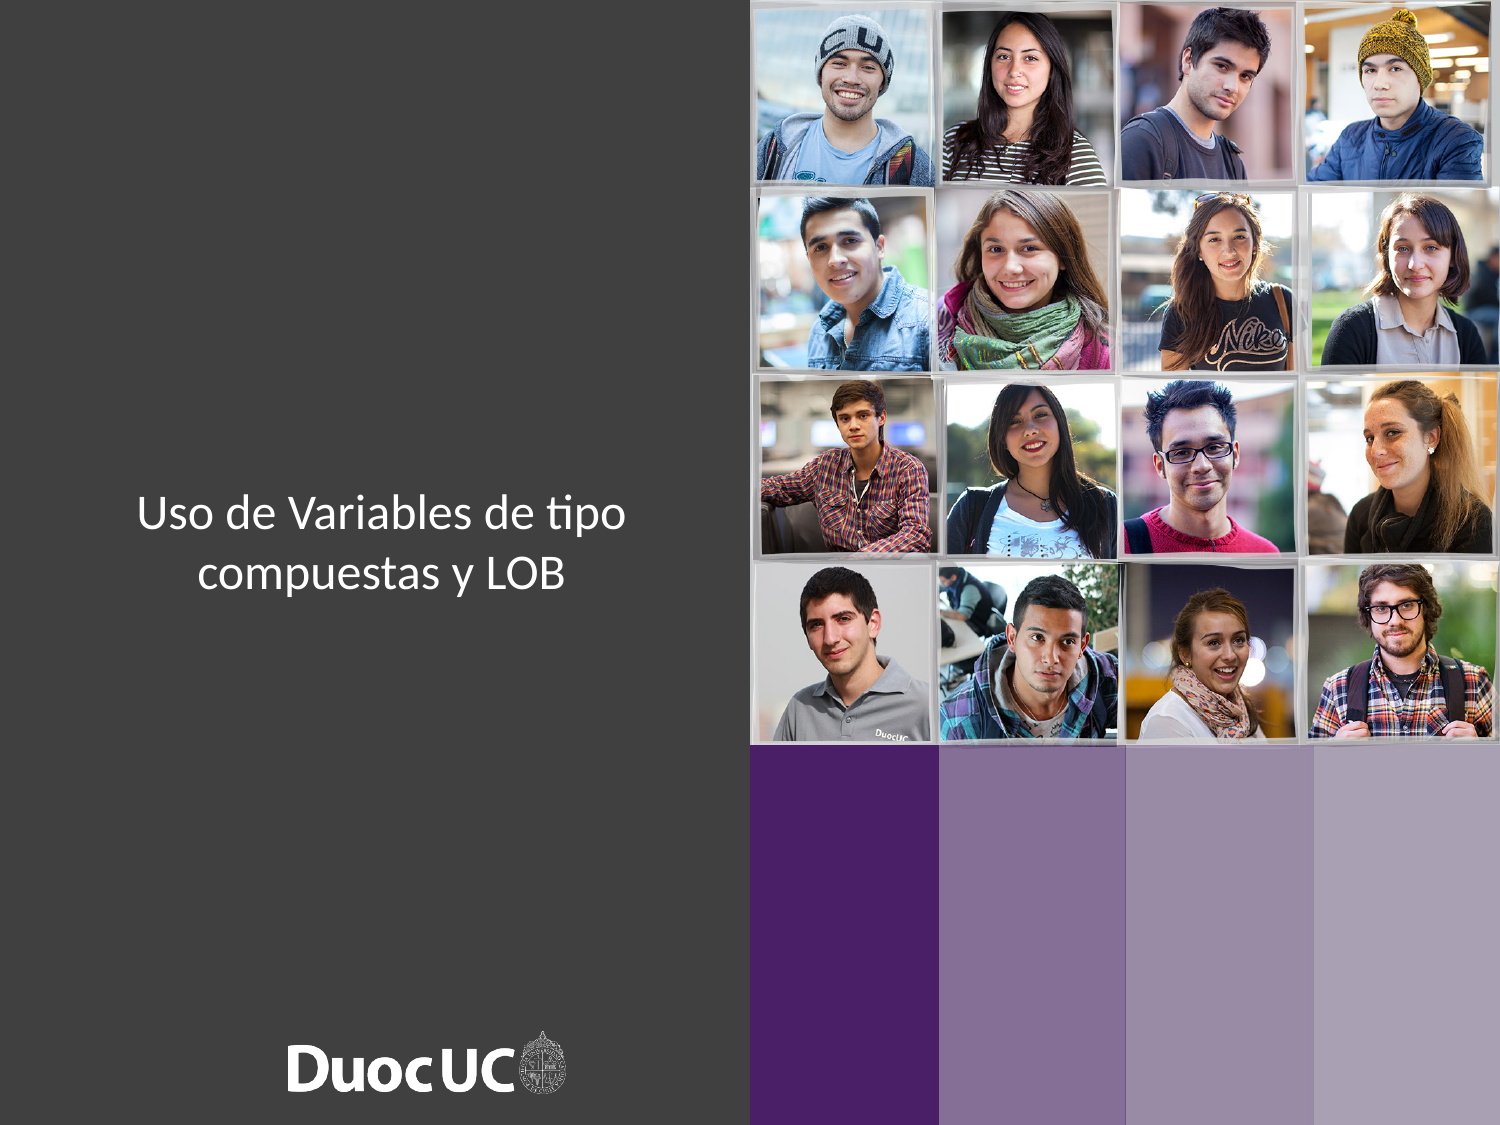

Uso de Variables de tipo compuestas y LOB